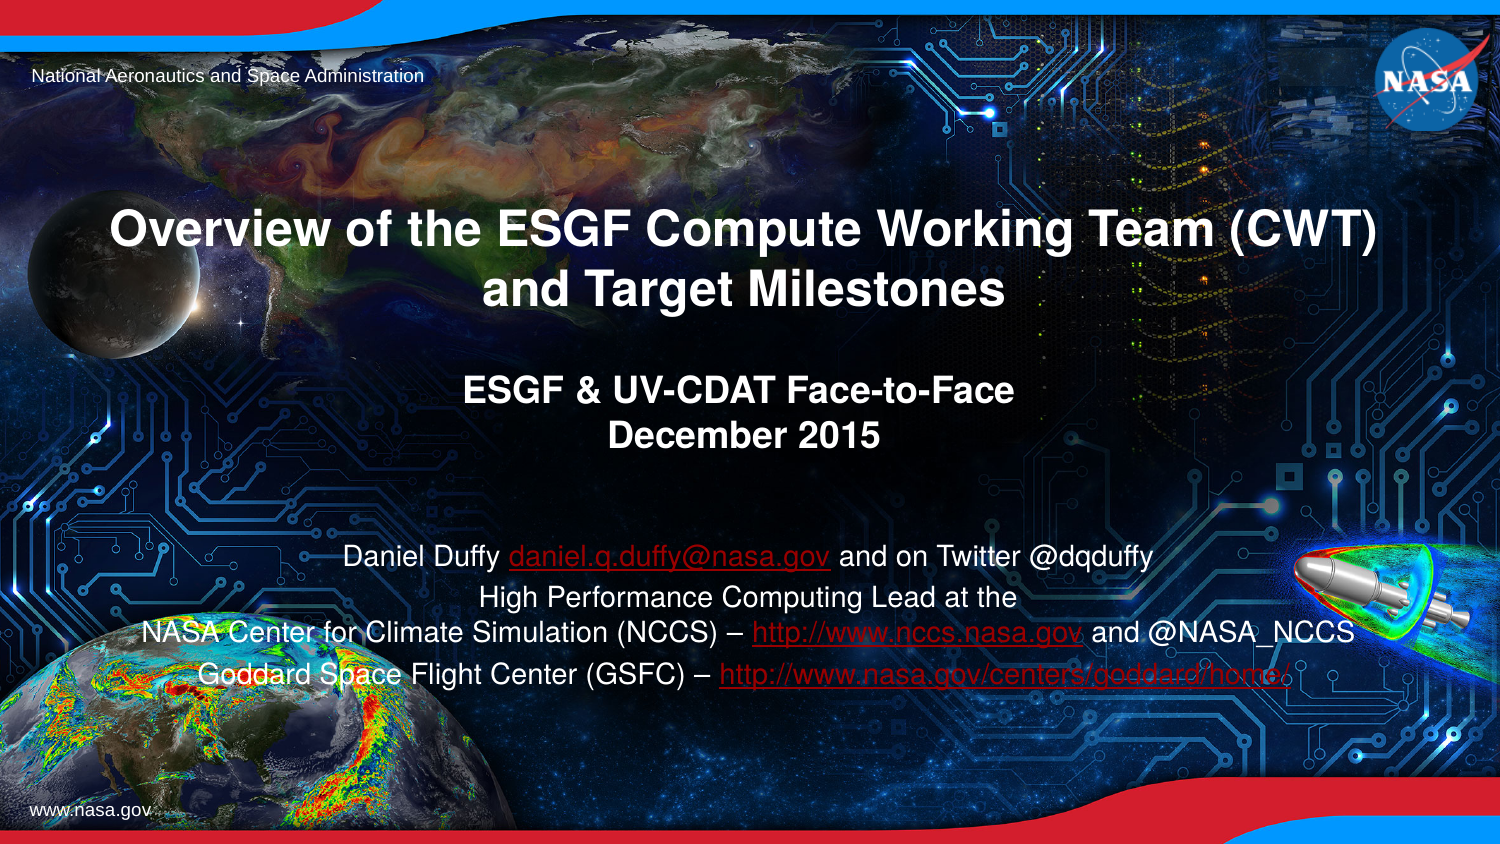

# Overview of the ESGF Compute Working Team (CWT) and Target Milestones ESGF & UV-CDAT Face-to-Face December 2015
Daniel Duffy daniel.q.duffy@nasa.gov and on Twitter @dqduffy
High Performance Computing Lead at the
NASA Center for Climate Simulation (NCCS) – http://www.nccs.nasa.gov and @NASA_NCCS
Goddard Space Flight Center (GSFC) – http://www.nasa.gov/centers/goddard/home/